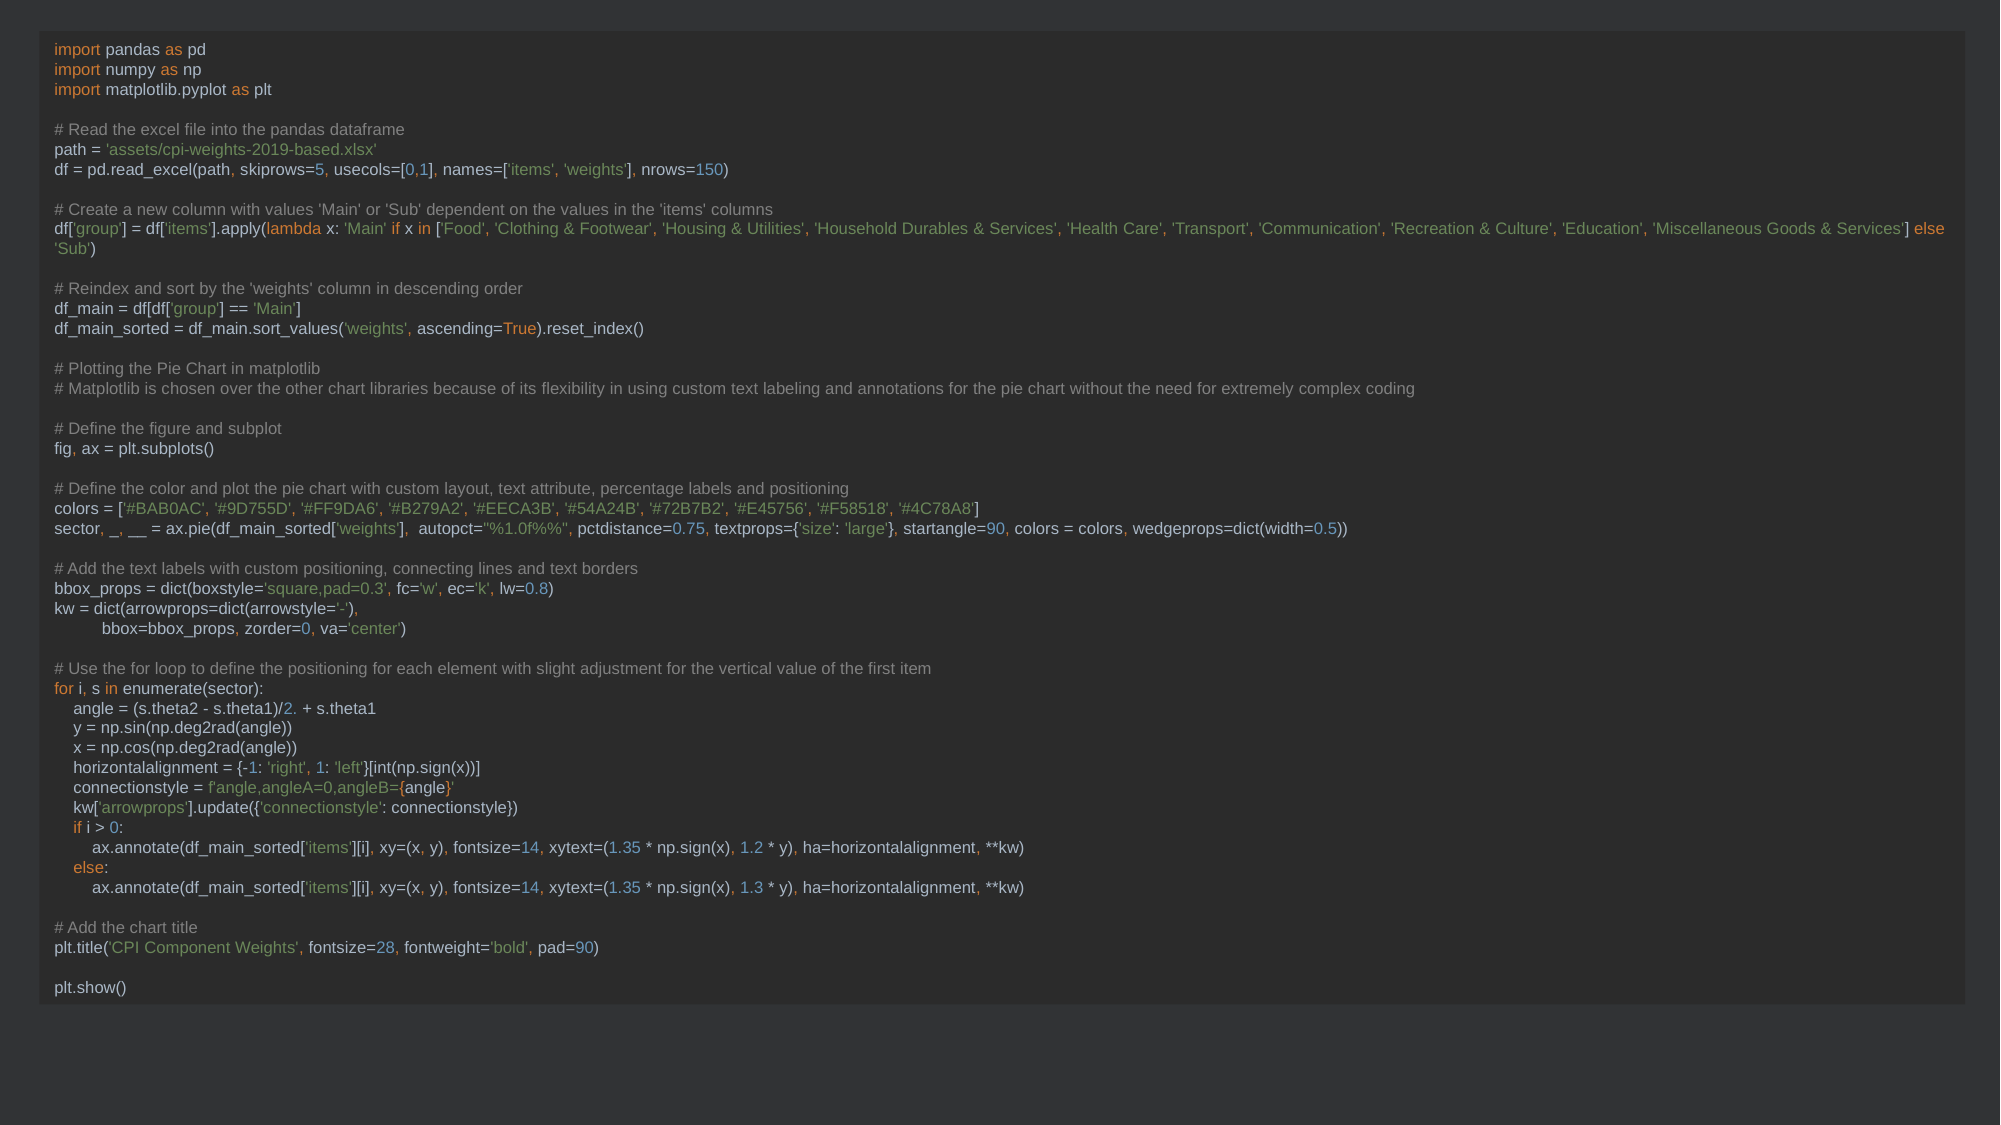

import pandas as pd
import numpy as np
import matplotlib.pyplot as plt
# Read the excel file into the pandas dataframe
path = 'assets/cpi-weights-2019-based.xlsx'
df = pd.read_excel(path, skiprows=5, usecols=[0,1], names=['items', 'weights'], nrows=150)
# Create a new column with values 'Main' or 'Sub' dependent on the values in the 'items' columns
df['group'] = df['items'].apply(lambda x: 'Main' if x in ['Food', 'Clothing & Footwear', 'Housing & Utilities', 'Household Durables & Services', 'Health Care', 'Transport', 'Communication', 'Recreation & Culture', 'Education', 'Miscellaneous Goods & Services'] else 'Sub')
# Reindex and sort by the 'weights' column in descending order
df_main = df[df['group'] == 'Main']
df_main_sorted = df_main.sort_values('weights', ascending=True).reset_index()
# Plotting the Pie Chart in matplotlib
# Matplotlib is chosen over the other chart libraries because of its flexibility in using custom text labeling and annotations for the pie chart without the need for extremely complex coding
# Define the figure and subplot
fig, ax = plt.subplots()
# Define the color and plot the pie chart with custom layout, text attribute, percentage labels and positioning
colors = ['#BAB0AC', '#9D755D', '#FF9DA6', '#B279A2', '#EECA3B', '#54A24B', '#72B7B2', '#E45756', '#F58518', '#4C78A8']
sector, _, __ = ax.pie(df_main_sorted['weights'],  autopct="%1.0f%%", pctdistance=0.75, textprops={'size': 'large'}, startangle=90, colors = colors, wedgeprops=dict(width=0.5))
# Add the text labels with custom positioning, connecting lines and text borders
bbox_props = dict(boxstyle='square,pad=0.3', fc='w', ec='k', lw=0.8)
kw = dict(arrowprops=dict(arrowstyle='-'),
          bbox=bbox_props, zorder=0, va='center')
# Use the for loop to define the positioning for each element with slight adjustment for the vertical value of the first item
for i, s in enumerate(sector):
    angle = (s.theta2 - s.theta1)/2. + s.theta1
    y = np.sin(np.deg2rad(angle))
    x = np.cos(np.deg2rad(angle))
    horizontalalignment = {-1: 'right', 1: 'left'}[int(np.sign(x))]
    connectionstyle = f'angle,angleA=0,angleB={angle}'
    kw['arrowprops'].update({'connectionstyle': connectionstyle})
    if i > 0:
        ax.annotate(df_main_sorted['items'][i], xy=(x, y), fontsize=14, xytext=(1.35 * np.sign(x), 1.2 * y), ha=horizontalalignment, **kw)
    else:
        ax.annotate(df_main_sorted['items'][i], xy=(x, y), fontsize=14, xytext=(1.35 * np.sign(x), 1.3 * y), ha=horizontalalignment, **kw)
# Add the chart title
plt.title('CPI Component Weights', fontsize=28, fontweight='bold', pad=90)
plt.show()